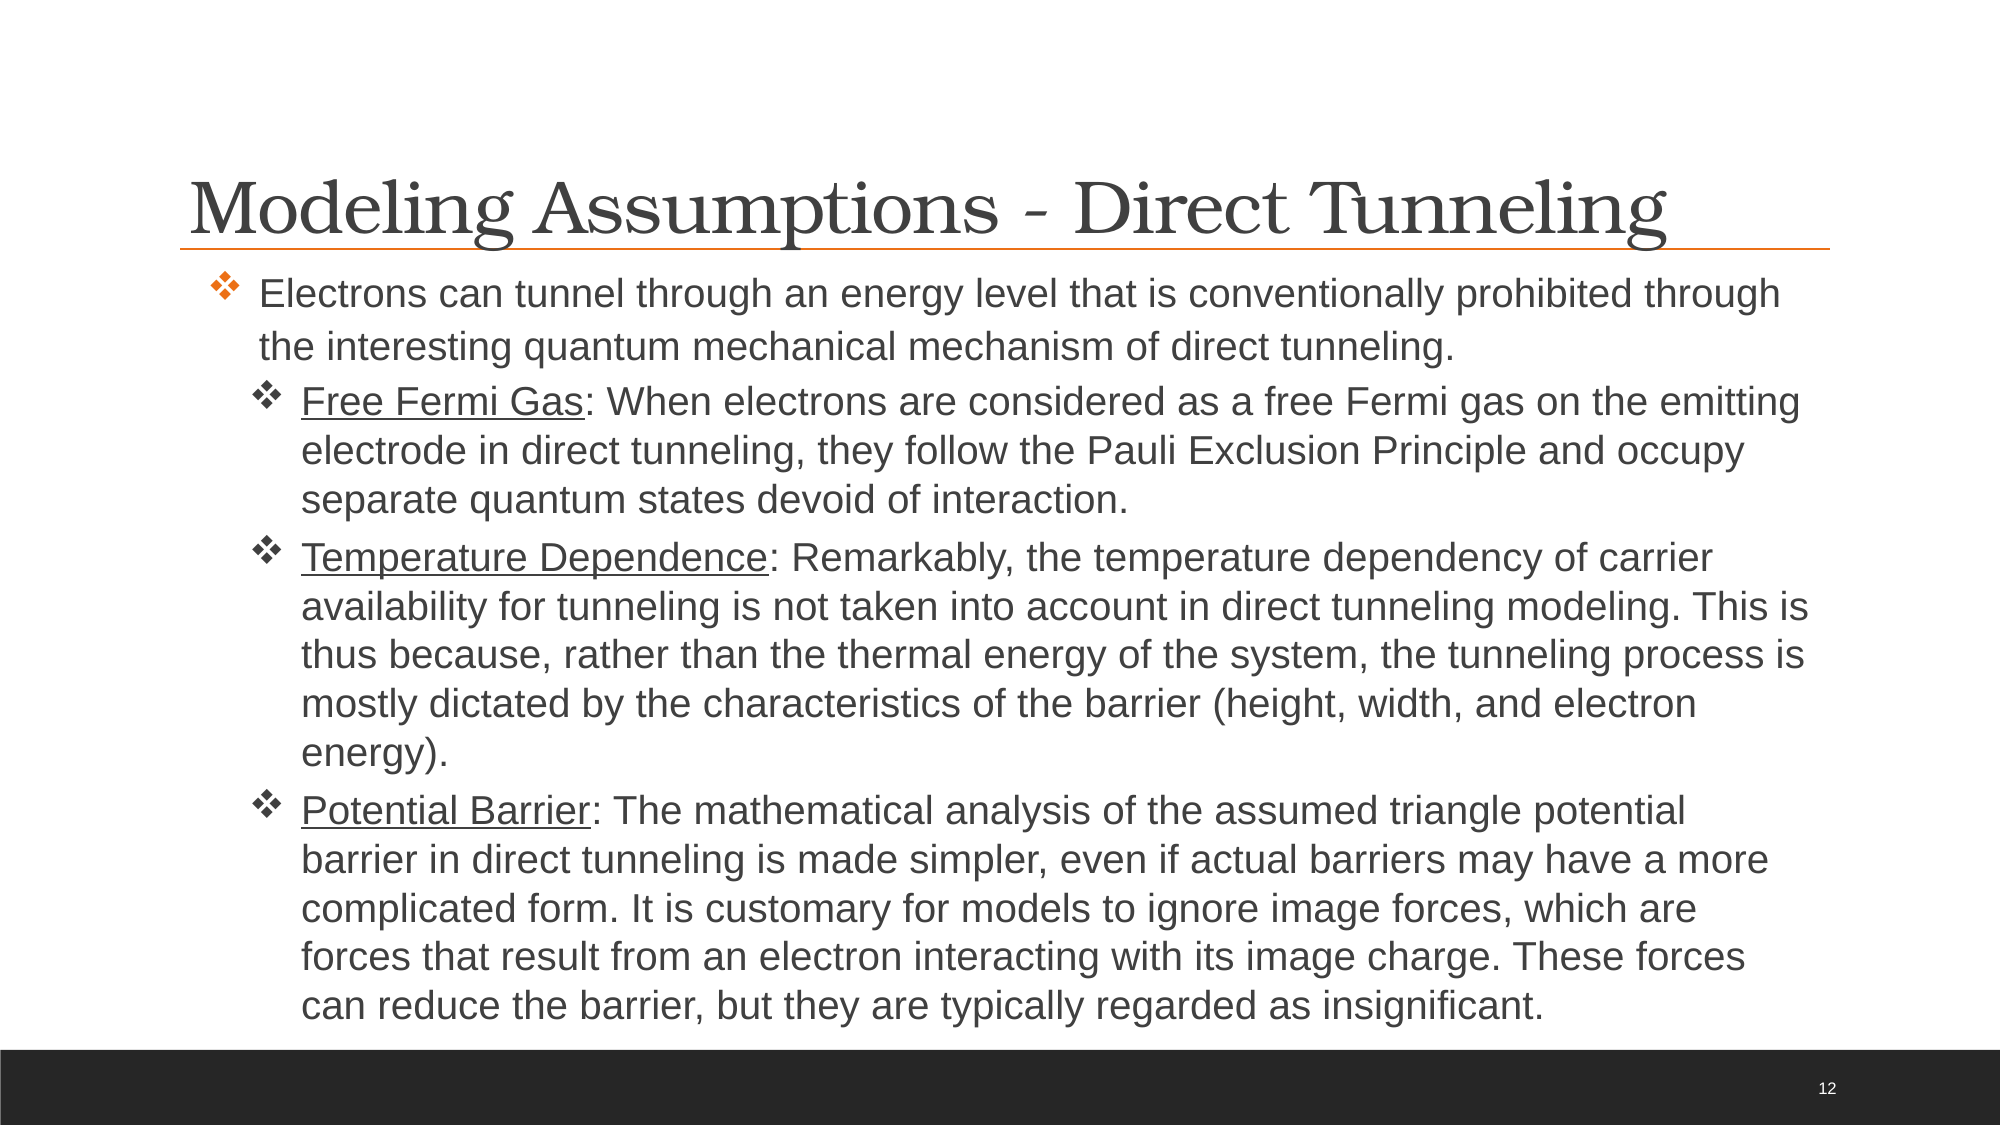

Modeling Assumptions - Direct Tunneling
Electrons can tunnel through an energy level that is conventionally prohibited through the interesting quantum mechanical mechanism of direct tunneling.
Free Fermi Gas: When electrons are considered as a free Fermi gas on the emitting electrode in direct tunneling, they follow the Pauli Exclusion Principle and occupy separate quantum states devoid of interaction.
Temperature Dependence: Remarkably, the temperature dependency of carrier availability for tunneling is not taken into account in direct tunneling modeling. This is thus because, rather than the thermal energy of the system, the tunneling process is mostly dictated by the characteristics of the barrier (height, width, and electron energy).
Potential Barrier: The mathematical analysis of the assumed triangle potential barrier in direct tunneling is made simpler, even if actual barriers may have a more complicated form. It is customary for models to ignore image forces, which are forces that result from an electron interacting with its image charge. These forces can reduce the barrier, but they are typically regarded as insignificant.
12